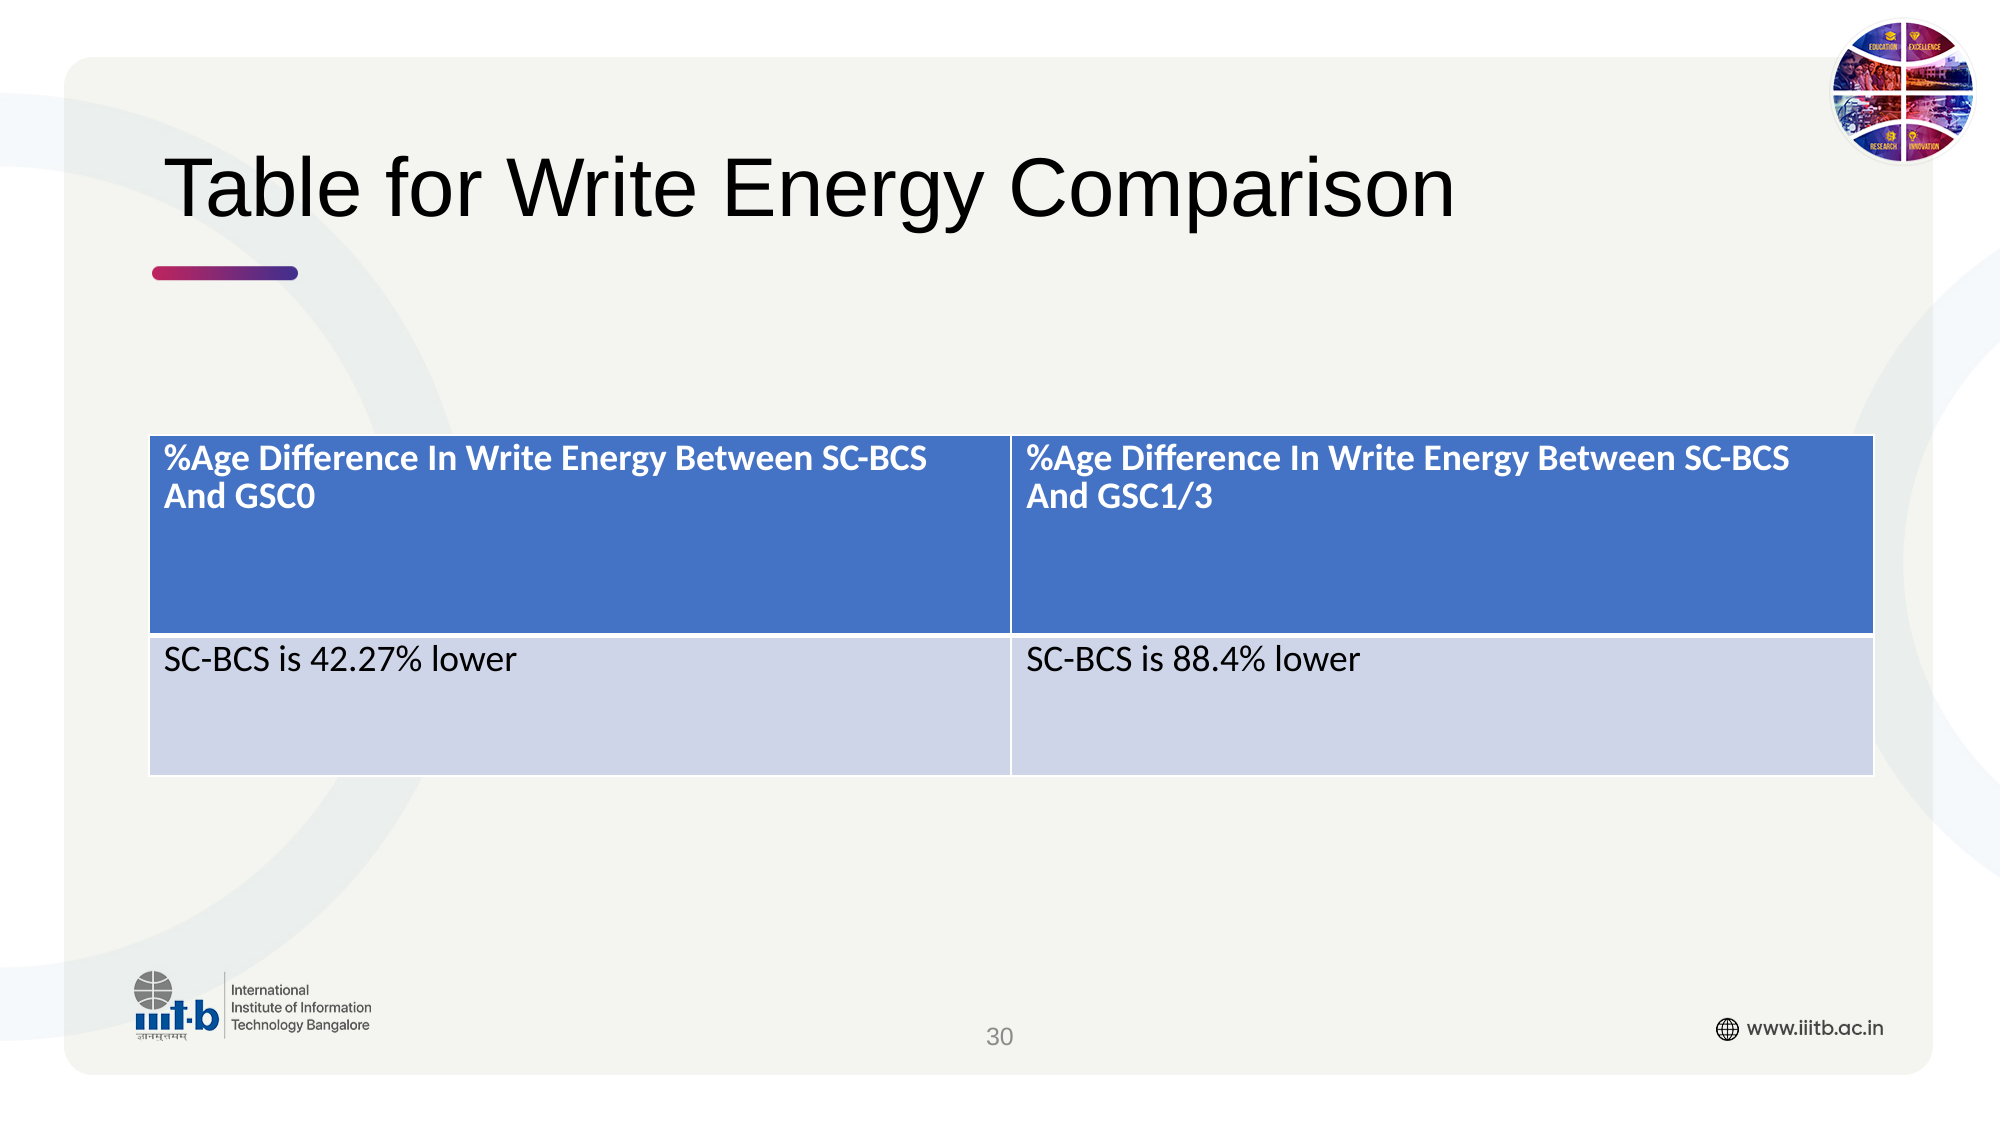

# Table for Write Energy Comparison
| %Age Difference In Write Energy Between SC-BCS And GSC0 | %Age Difference In Write Energy Between SC-BCS And GSC1/3 |
| --- | --- |
| SC-BCS is 42.27% lower | SC-BCS is 88.4% lower |
30